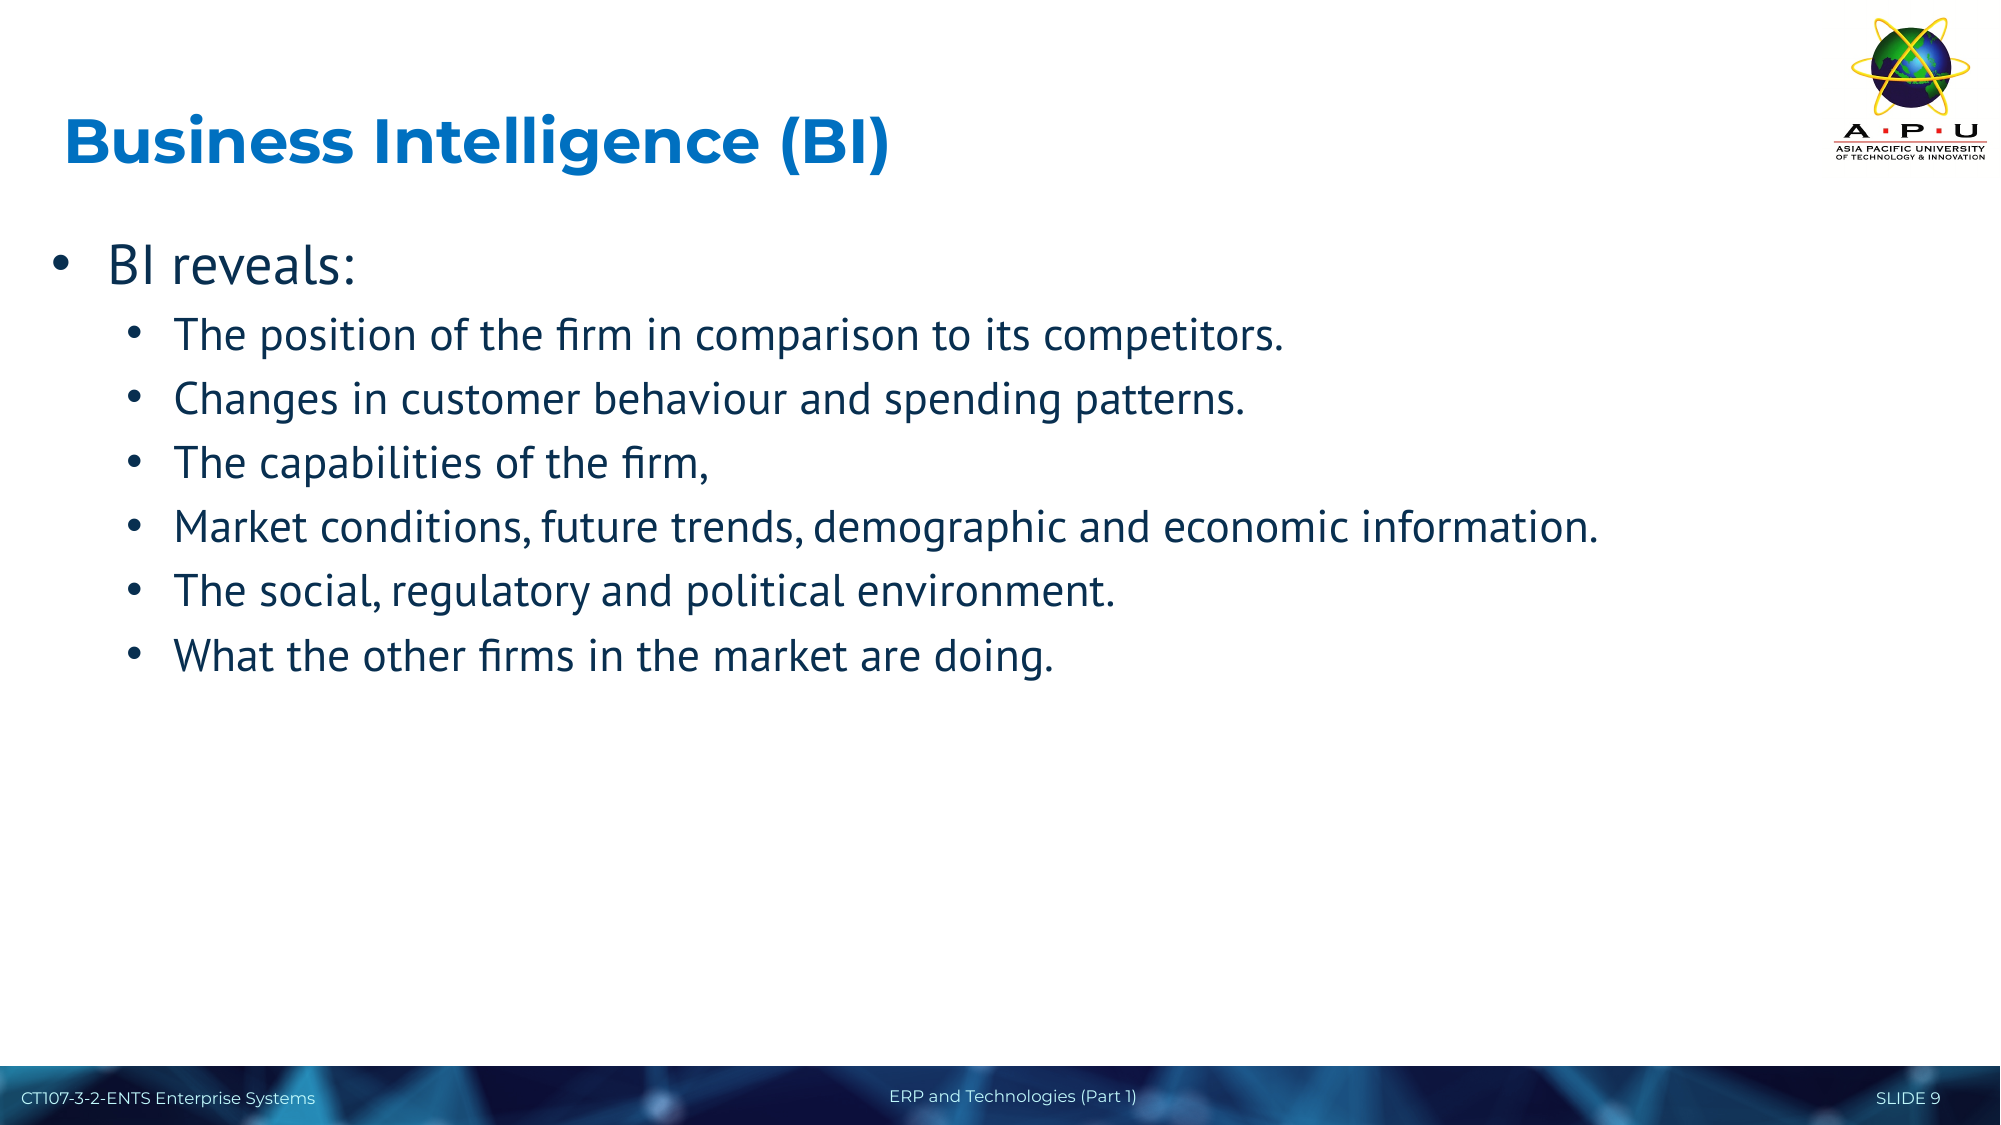

# Business Intelligence (BI)
BI reveals:
The position of the firm in comparison to its competitors.
Changes in customer behaviour and spending patterns.
The capabilities of the firm,
Market conditions, future trends, demographic and economic information.
The social, regulatory and political environment.
What the other firms in the market are doing.